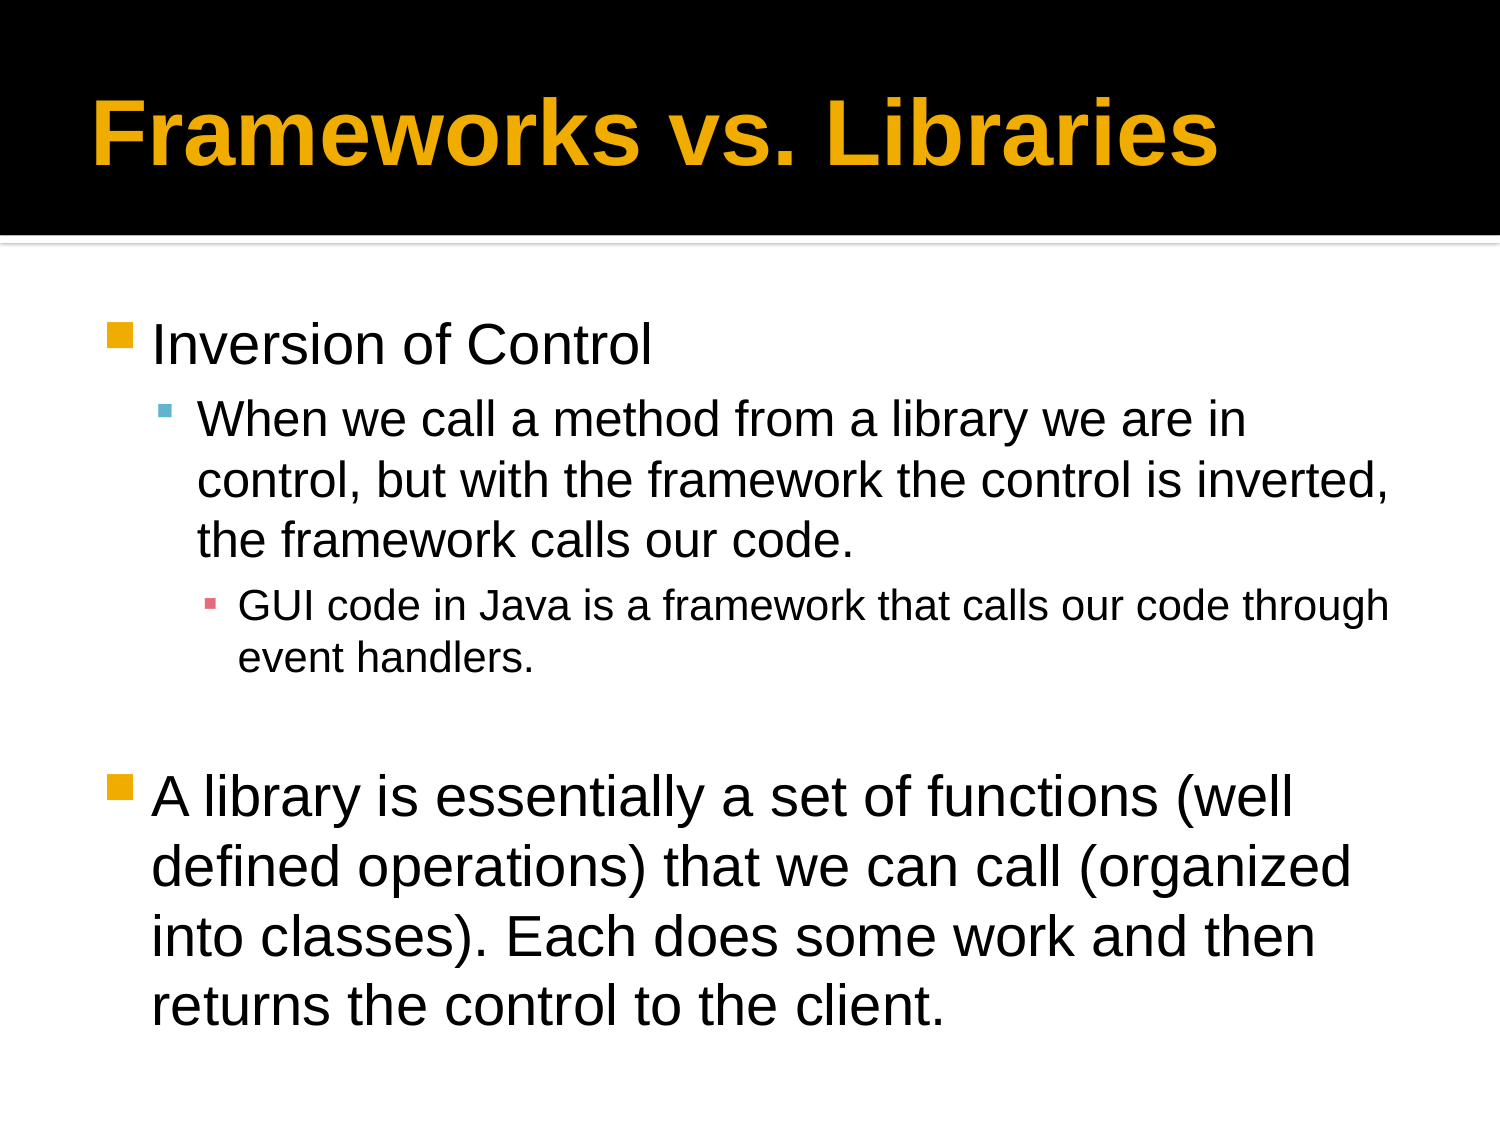

# Frameworks vs. Libraries
Inversion of Control
When we call a method from a library we are in control, but with the framework the control is inverted, the framework calls our code.
GUI code in Java is a framework that calls our code through event handlers.

A library is essentially a set of functions (well defined operations) that we can call (organized into classes). Each does some work and then returns the control to the client.